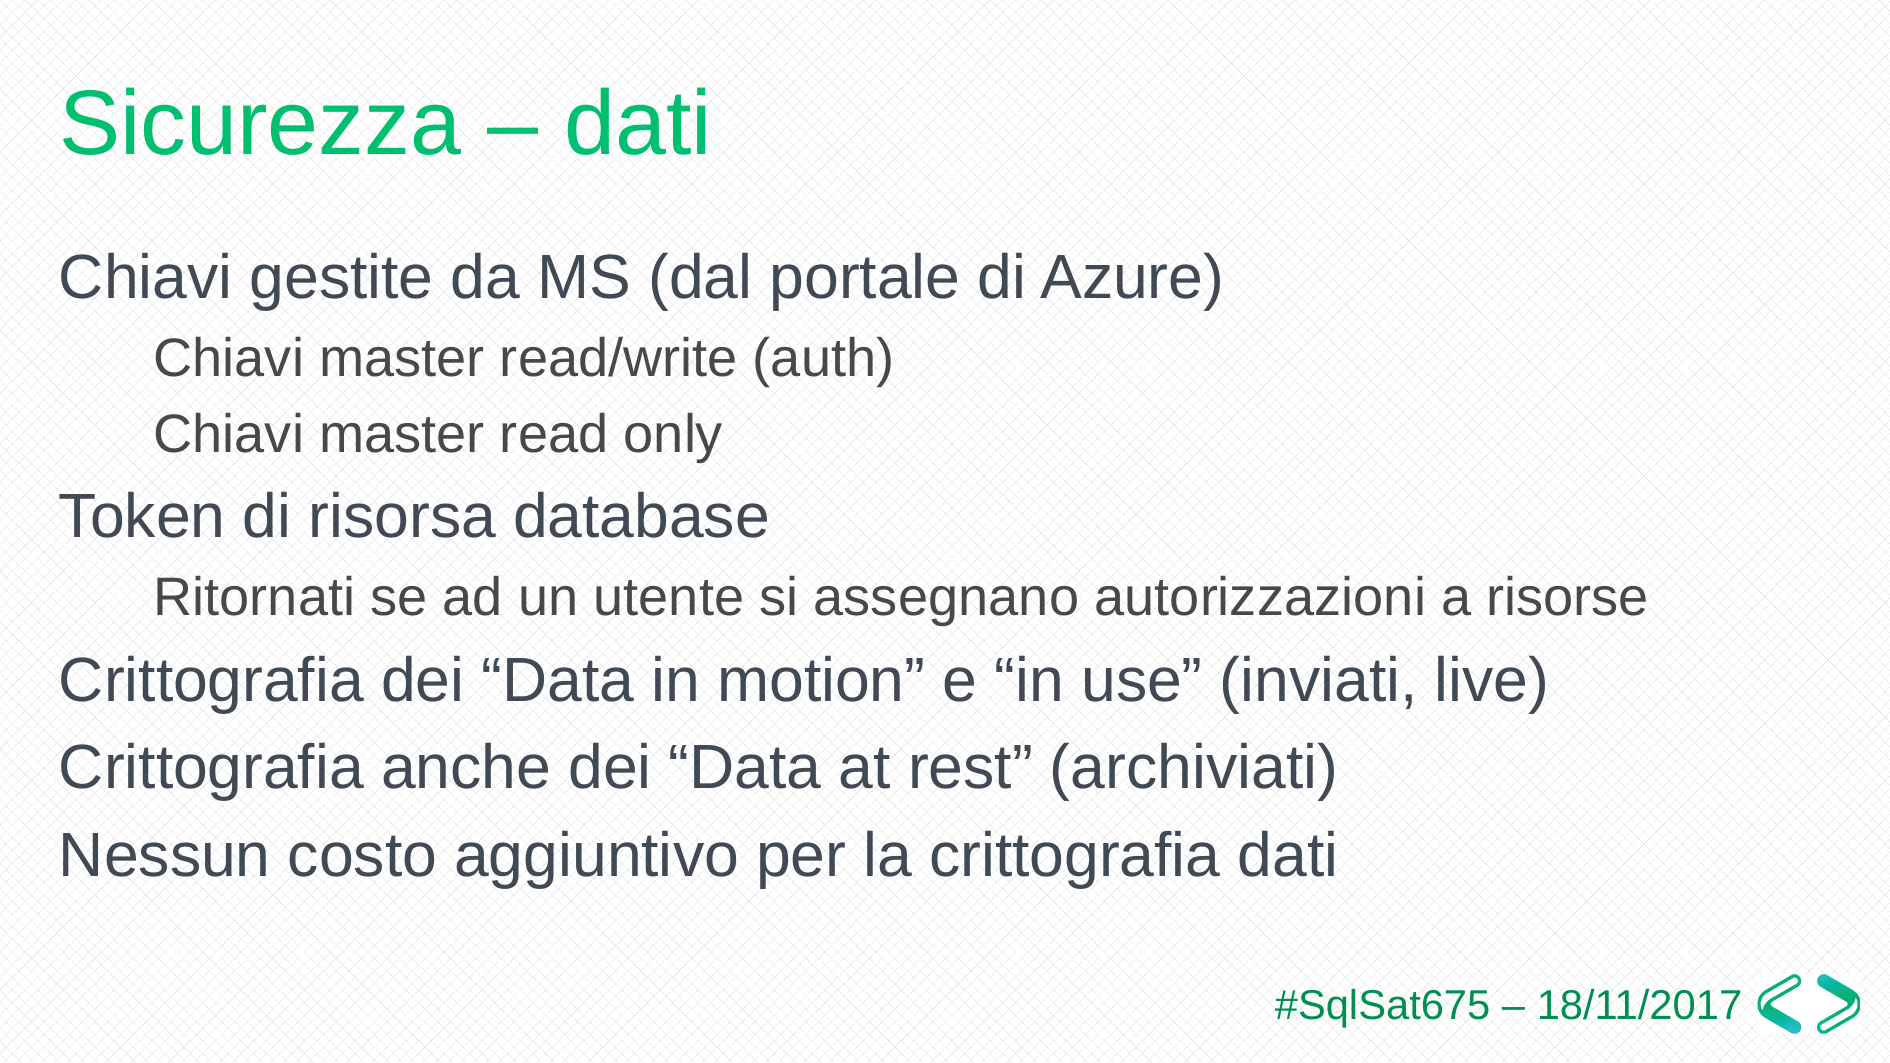

# Sicurezza – dati
Chiavi gestite da MS (dal portale di Azure)
Chiavi master read/write (auth)
Chiavi master read only
Token di risorsa database
Ritornati se ad un utente si assegnano autorizzazioni a risorse
Crittografia dei “Data in motion” e “in use” (inviati, live)
Crittografia anche dei “Data at rest” (archiviati)
Nessun costo aggiuntivo per la crittografia dati